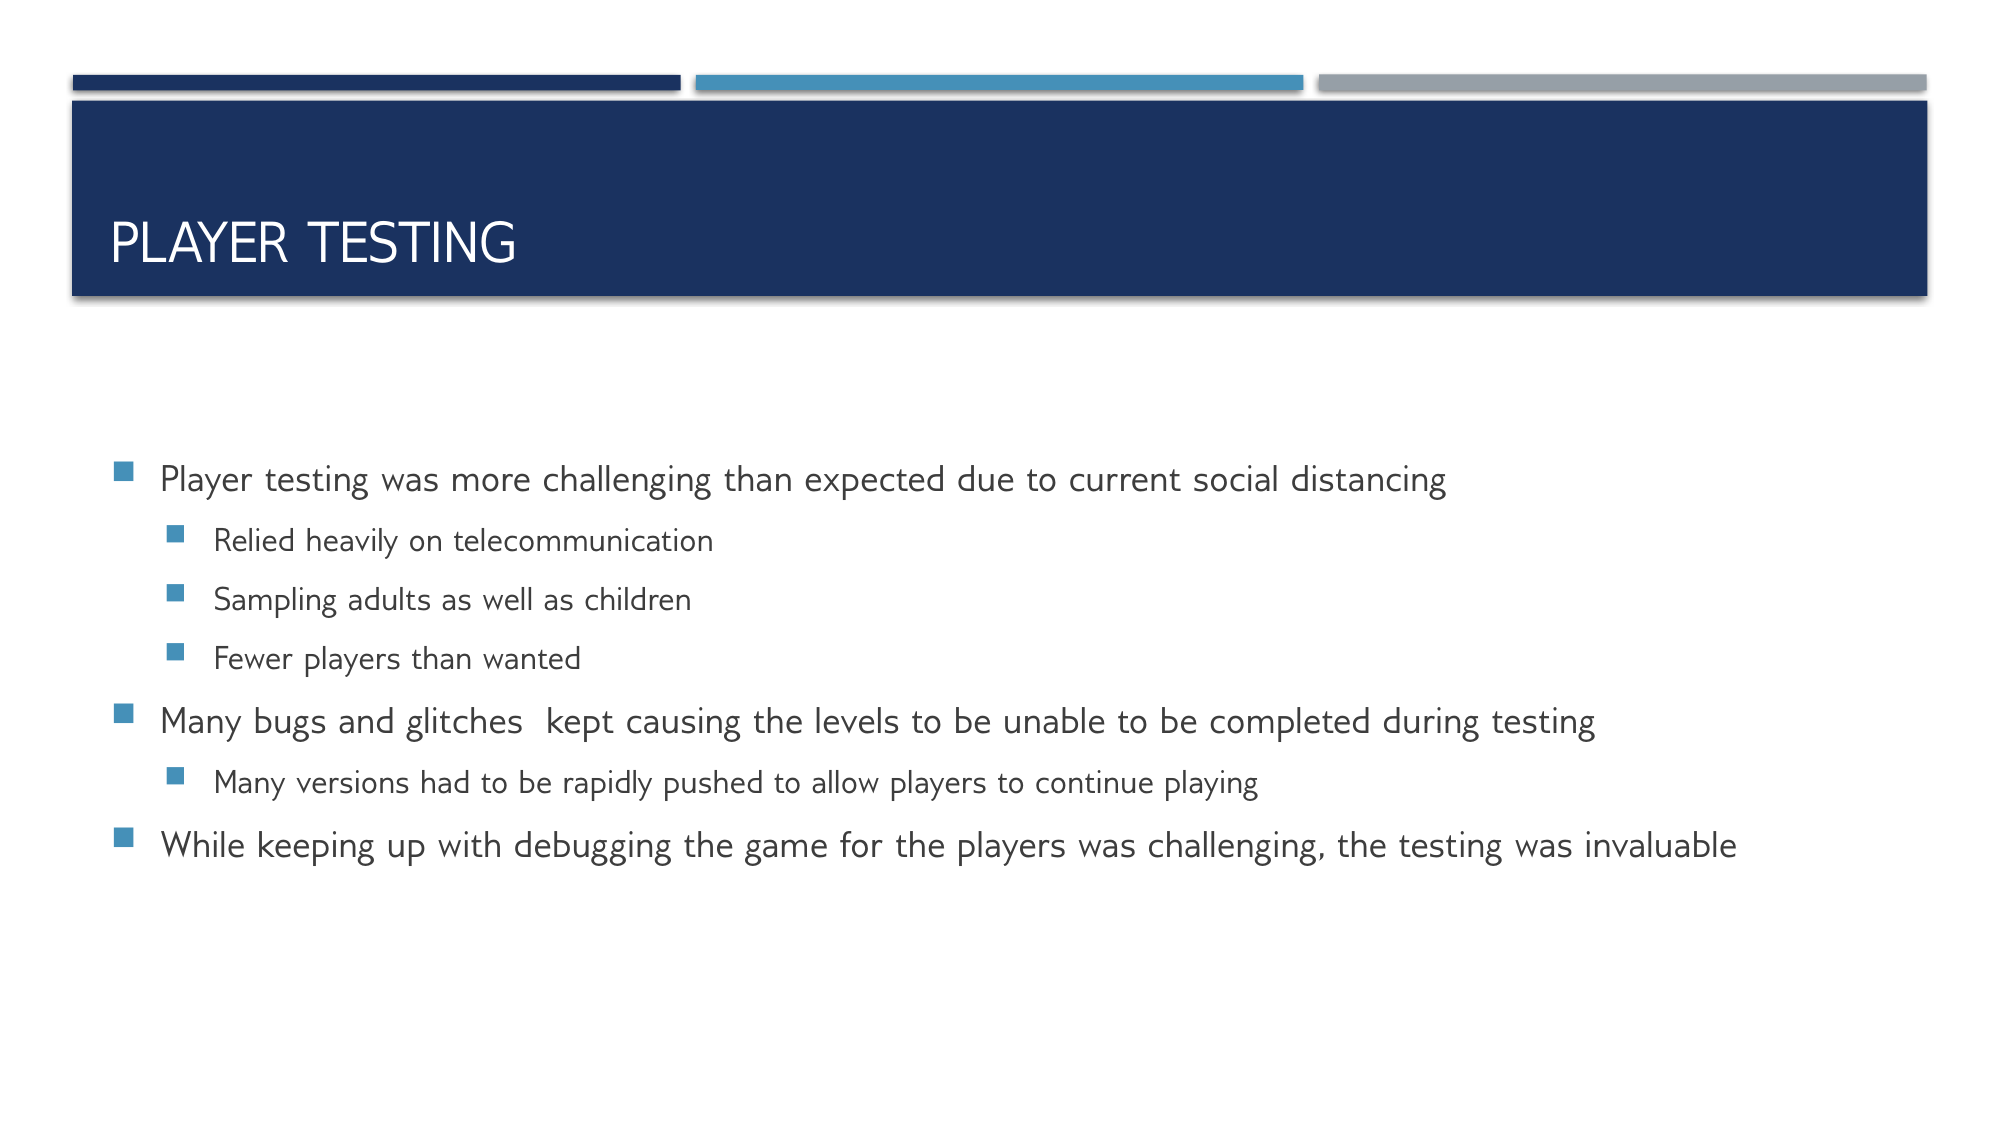

# Player Testing
Player testing was more challenging than expected due to current social distancing
Relied heavily on telecommunication
Sampling adults as well as children
Fewer players than wanted
Many bugs and glitches  kept causing the levels to be unable to be completed during testing
Many versions had to be rapidly pushed to allow players to continue playing
While keeping up with debugging the game for the players was challenging, the testing was invaluable